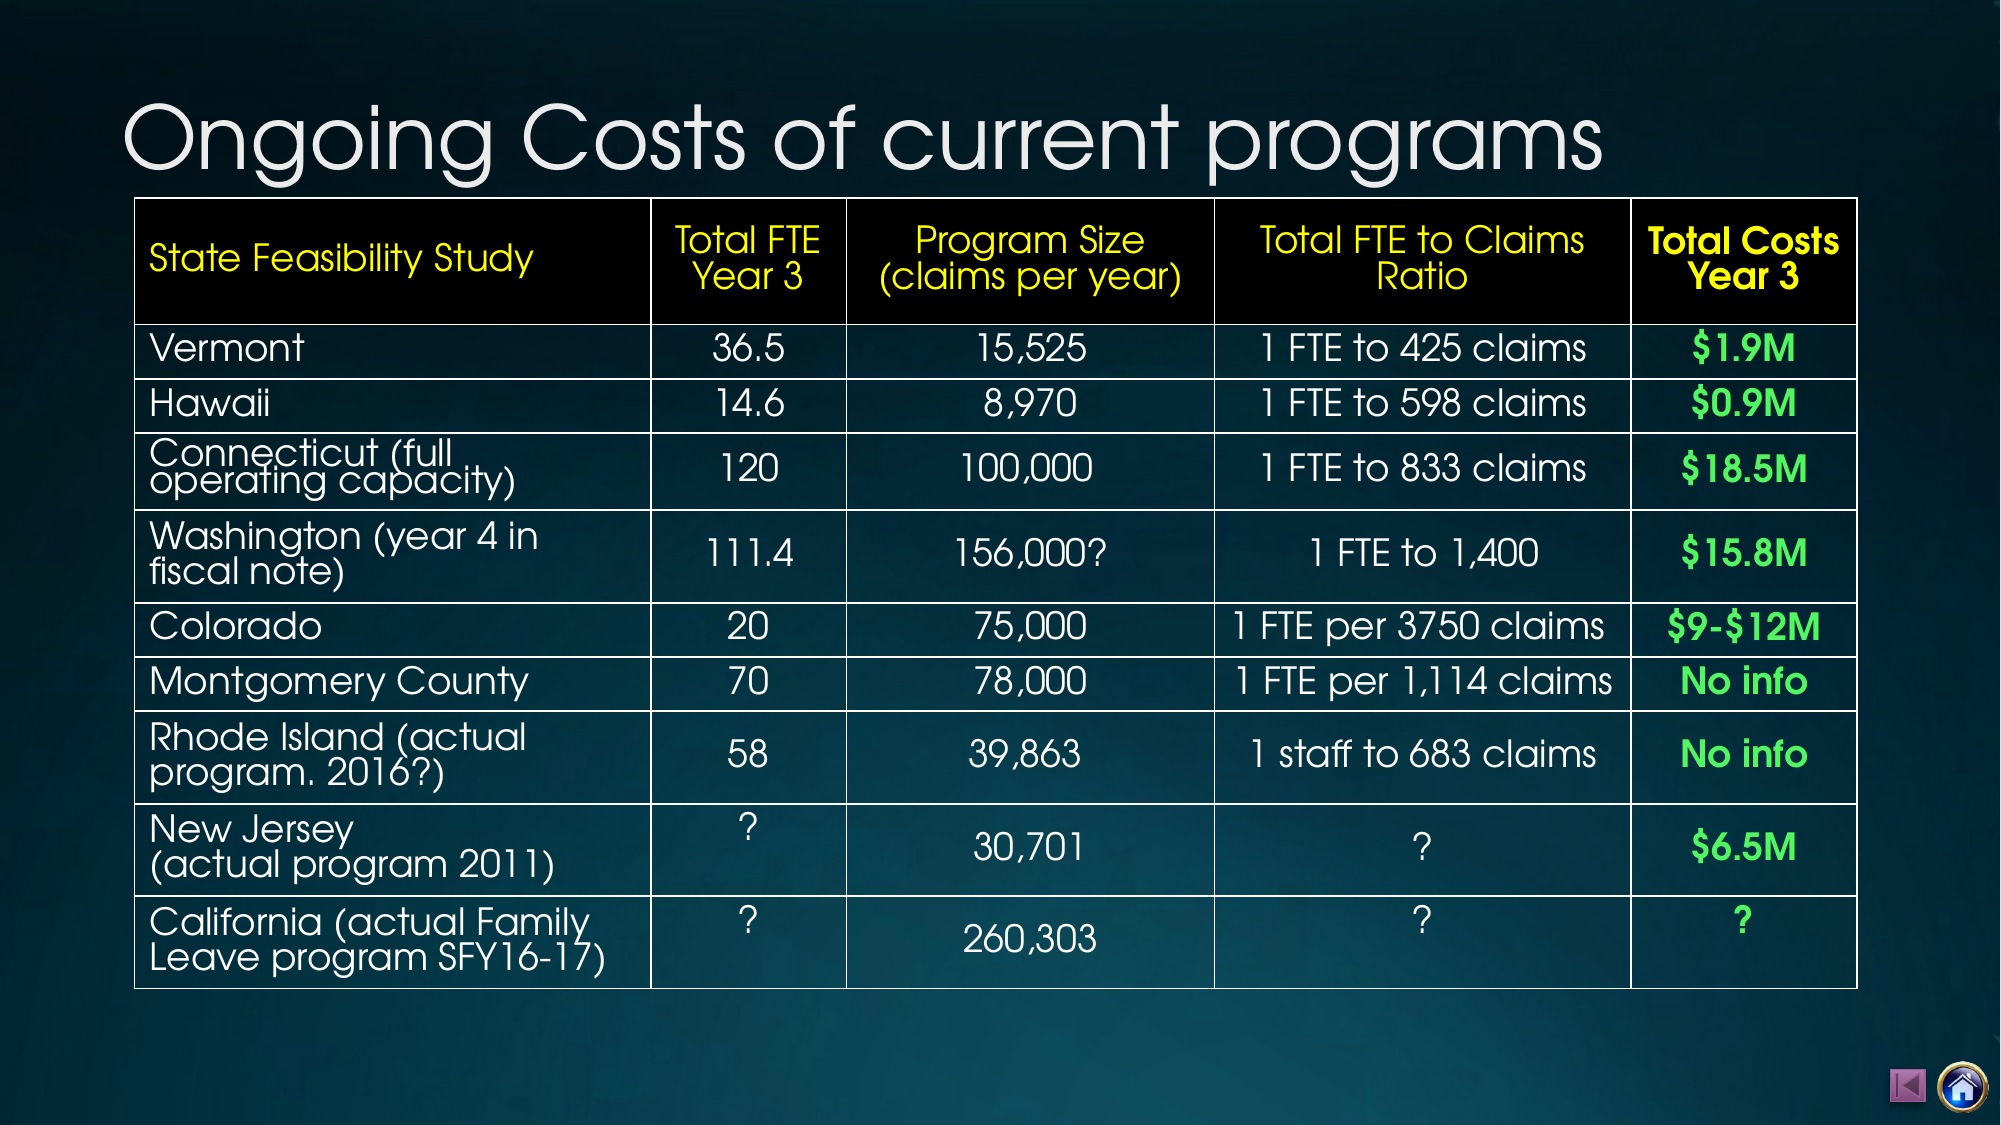

# Ongoing Costs of current programs
| State Feasibility Study | Total FTE Year 3 | Program Size (claims per year) | Total FTE to Claims Ratio | Total Costs Year 3 |
| --- | --- | --- | --- | --- |
| Vermont | 36.5 | 15,525 | 1 FTE to 425 claims | $1.9M |
| Hawaii | 14.6 | 8,970 | 1 FTE to 598 claims | $0.9M |
| Connecticut (full operating capacity) | 120 | 100,000 | 1 FTE to 833 claims | $18.5M |
| Washington (year 4 in fiscal note) | 111.4 | 156,000? | 1 FTE to 1,400 | $15.8M |
| Colorado | 20 | 75,000 | 1 FTE per 3750 claims | $9-$12M |
| Montgomery County | 70 | 78,000 | 1 FTE per 1,114 claims | No info |
| Rhode Island (actual program. 2016?) | 58 | 39,863 | 1 staff to 683 claims | No info |
| New Jersey (actual program 2011) | ? | 30,701 | ? | $6.5M |
| California (actual Family Leave program SFY16-17) | ? | 260,303 | ? | ? |